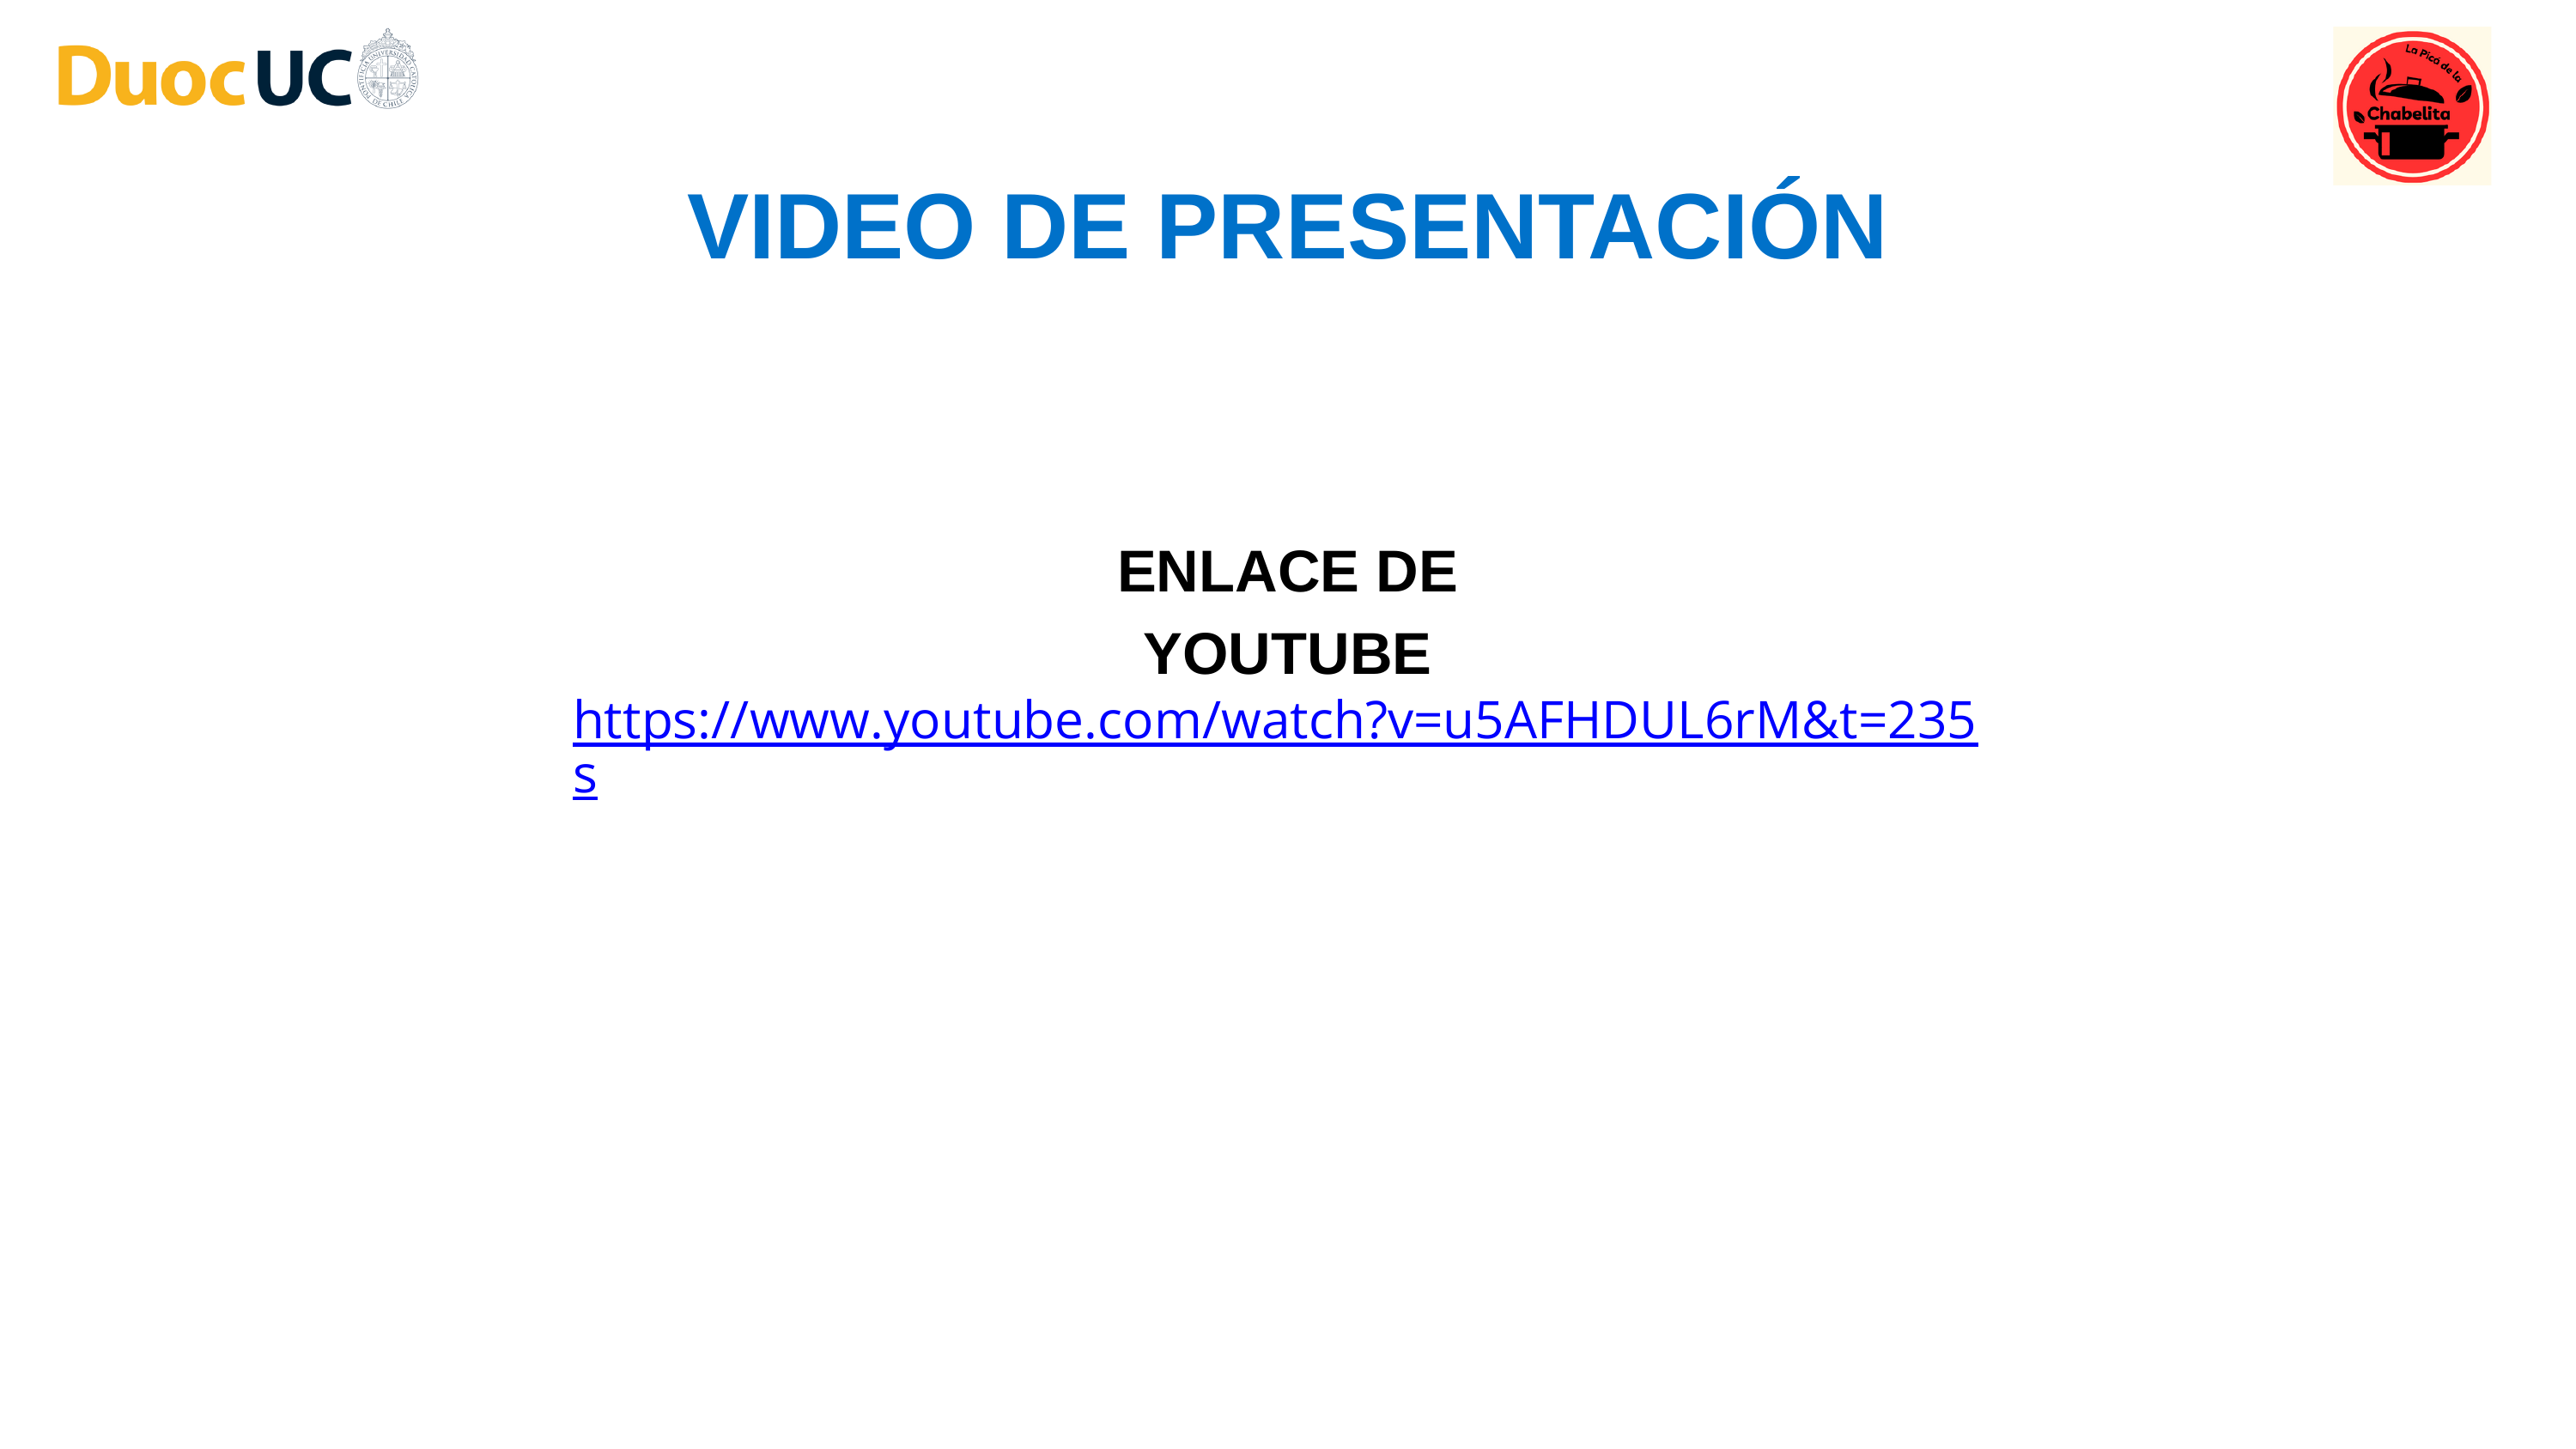

VIDEO DE PRESENTACIÓN
ENLACE DE YOUTUBE
https://www.youtube.com/watch?v=u5AFHDUL6rM&t=235s